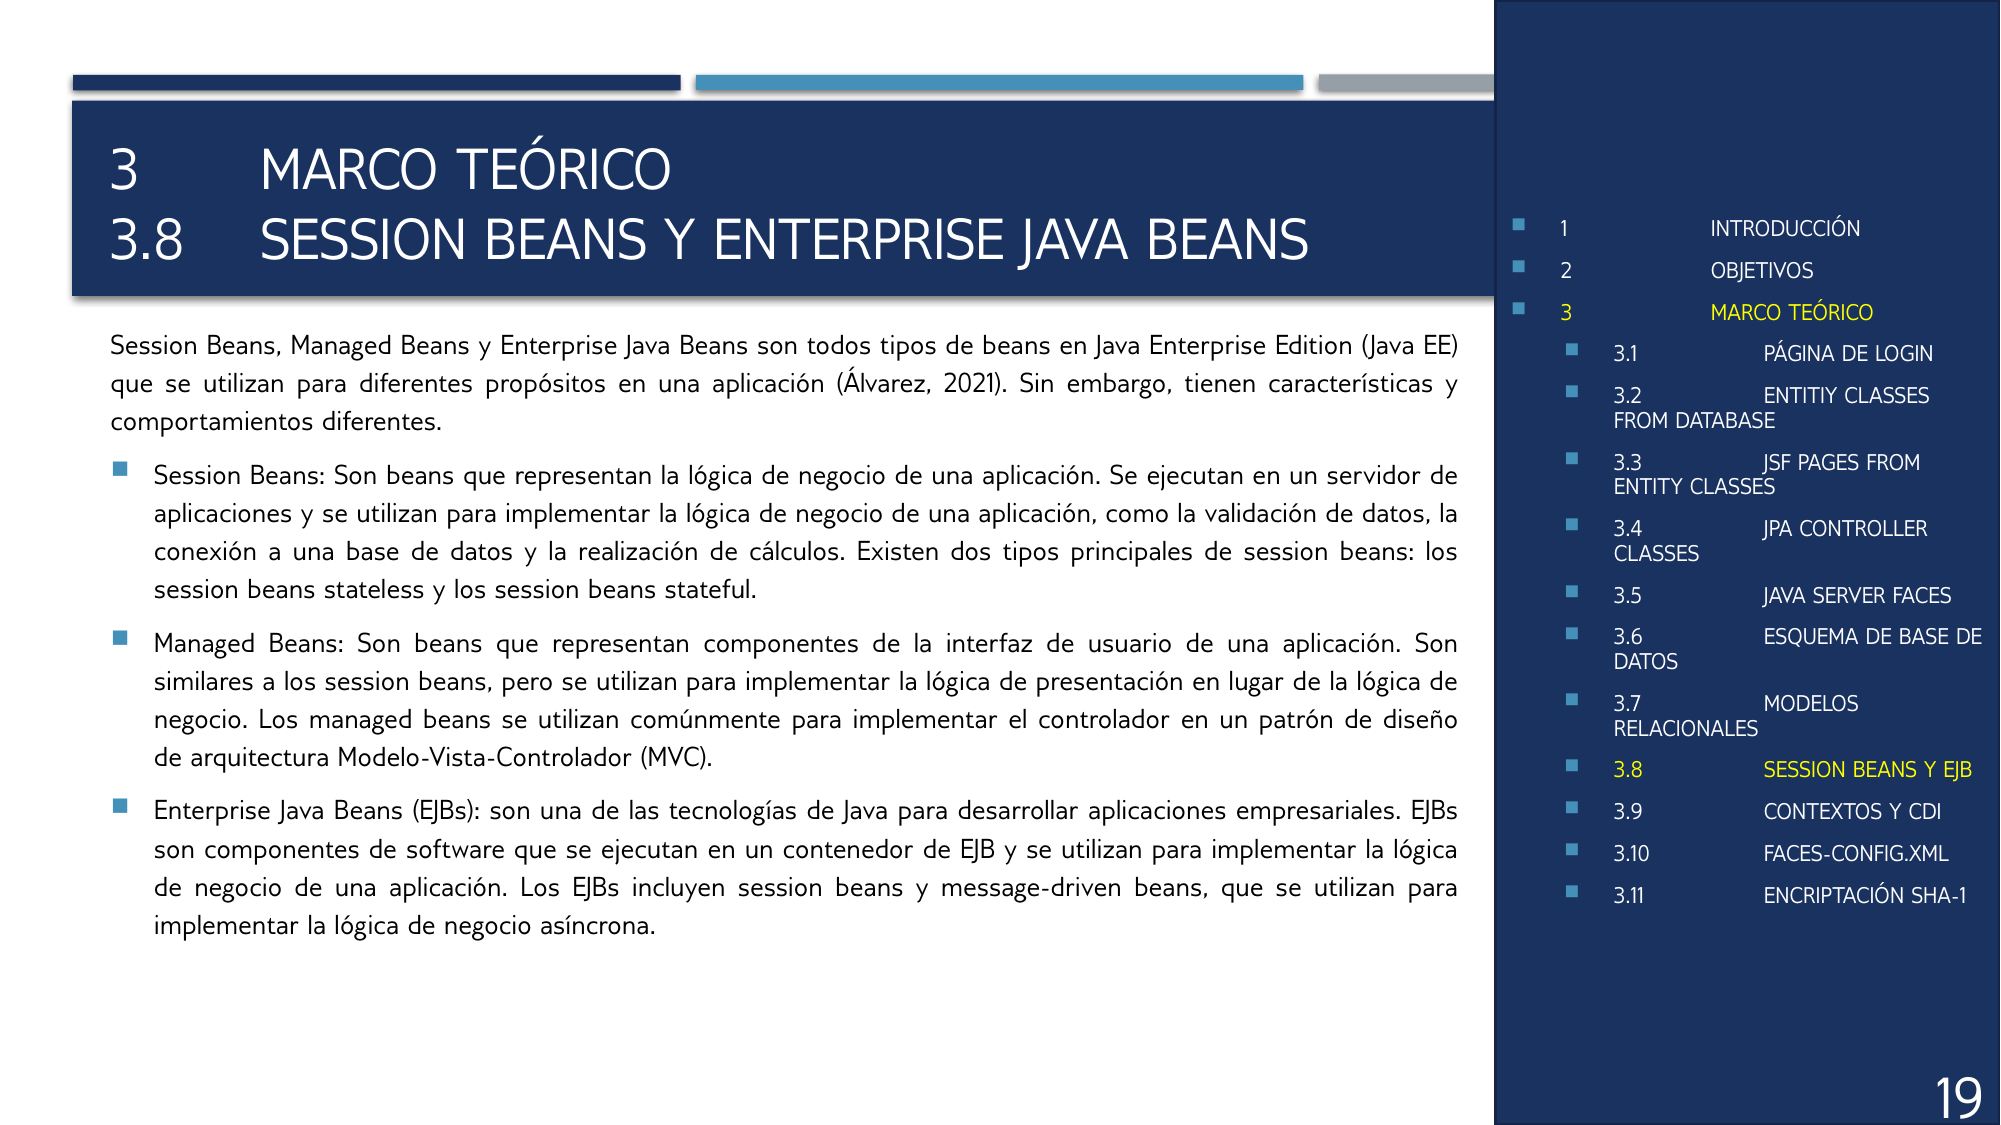

1	INTRODUCCIÓN
2	OBJETIVOS
3	MARCO TEÓRICO
3.1	PÁGINA DE LOGIN
3.2	ENTITIY CLASSES FROM DATABASE
3.3	JSF PAGES FROM ENTITY CLASSES
3.4	JPA CONTROLLER CLASSES
3.5	JAVA SERVER FACES
3.6	ESQUEMA DE BASE DE DATOS
3.7	MODELOS RELACIONALES
3.8	SESSION BEANS Y EJB
3.9	CONTEXTOS Y CDI
3.10	FACES-CONFIG.XML
3.11	ENCRIPTACIÓN SHA-1
# 3	MARCO TEÓRICO 3.8	SESSION BEANS Y ENTERPRISE JAVA BEANS
Session Beans, Managed Beans y Enterprise Java Beans son todos tipos de beans en Java Enterprise Edition (Java EE) que se utilizan para diferentes propósitos en una aplicación (Álvarez, 2021). Sin embargo, tienen características y comportamientos diferentes.
Session Beans: Son beans que representan la lógica de negocio de una aplicación. Se ejecutan en un servidor de aplicaciones y se utilizan para implementar la lógica de negocio de una aplicación, como la validación de datos, la conexión a una base de datos y la realización de cálculos. Existen dos tipos principales de session beans: los session beans stateless y los session beans stateful.
Managed Beans: Son beans que representan componentes de la interfaz de usuario de una aplicación. Son similares a los session beans, pero se utilizan para implementar la lógica de presentación en lugar de la lógica de negocio. Los managed beans se utilizan comúnmente para implementar el controlador en un patrón de diseño de arquitectura Modelo-Vista-Controlador (MVC).
Enterprise Java Beans (EJBs): son una de las tecnologías de Java para desarrollar aplicaciones empresariales. EJBs son componentes de software que se ejecutan en un contenedor de EJB y se utilizan para implementar la lógica de negocio de una aplicación. Los EJBs incluyen session beans y message-driven beans, que se utilizan para implementar la lógica de negocio asíncrona.
19